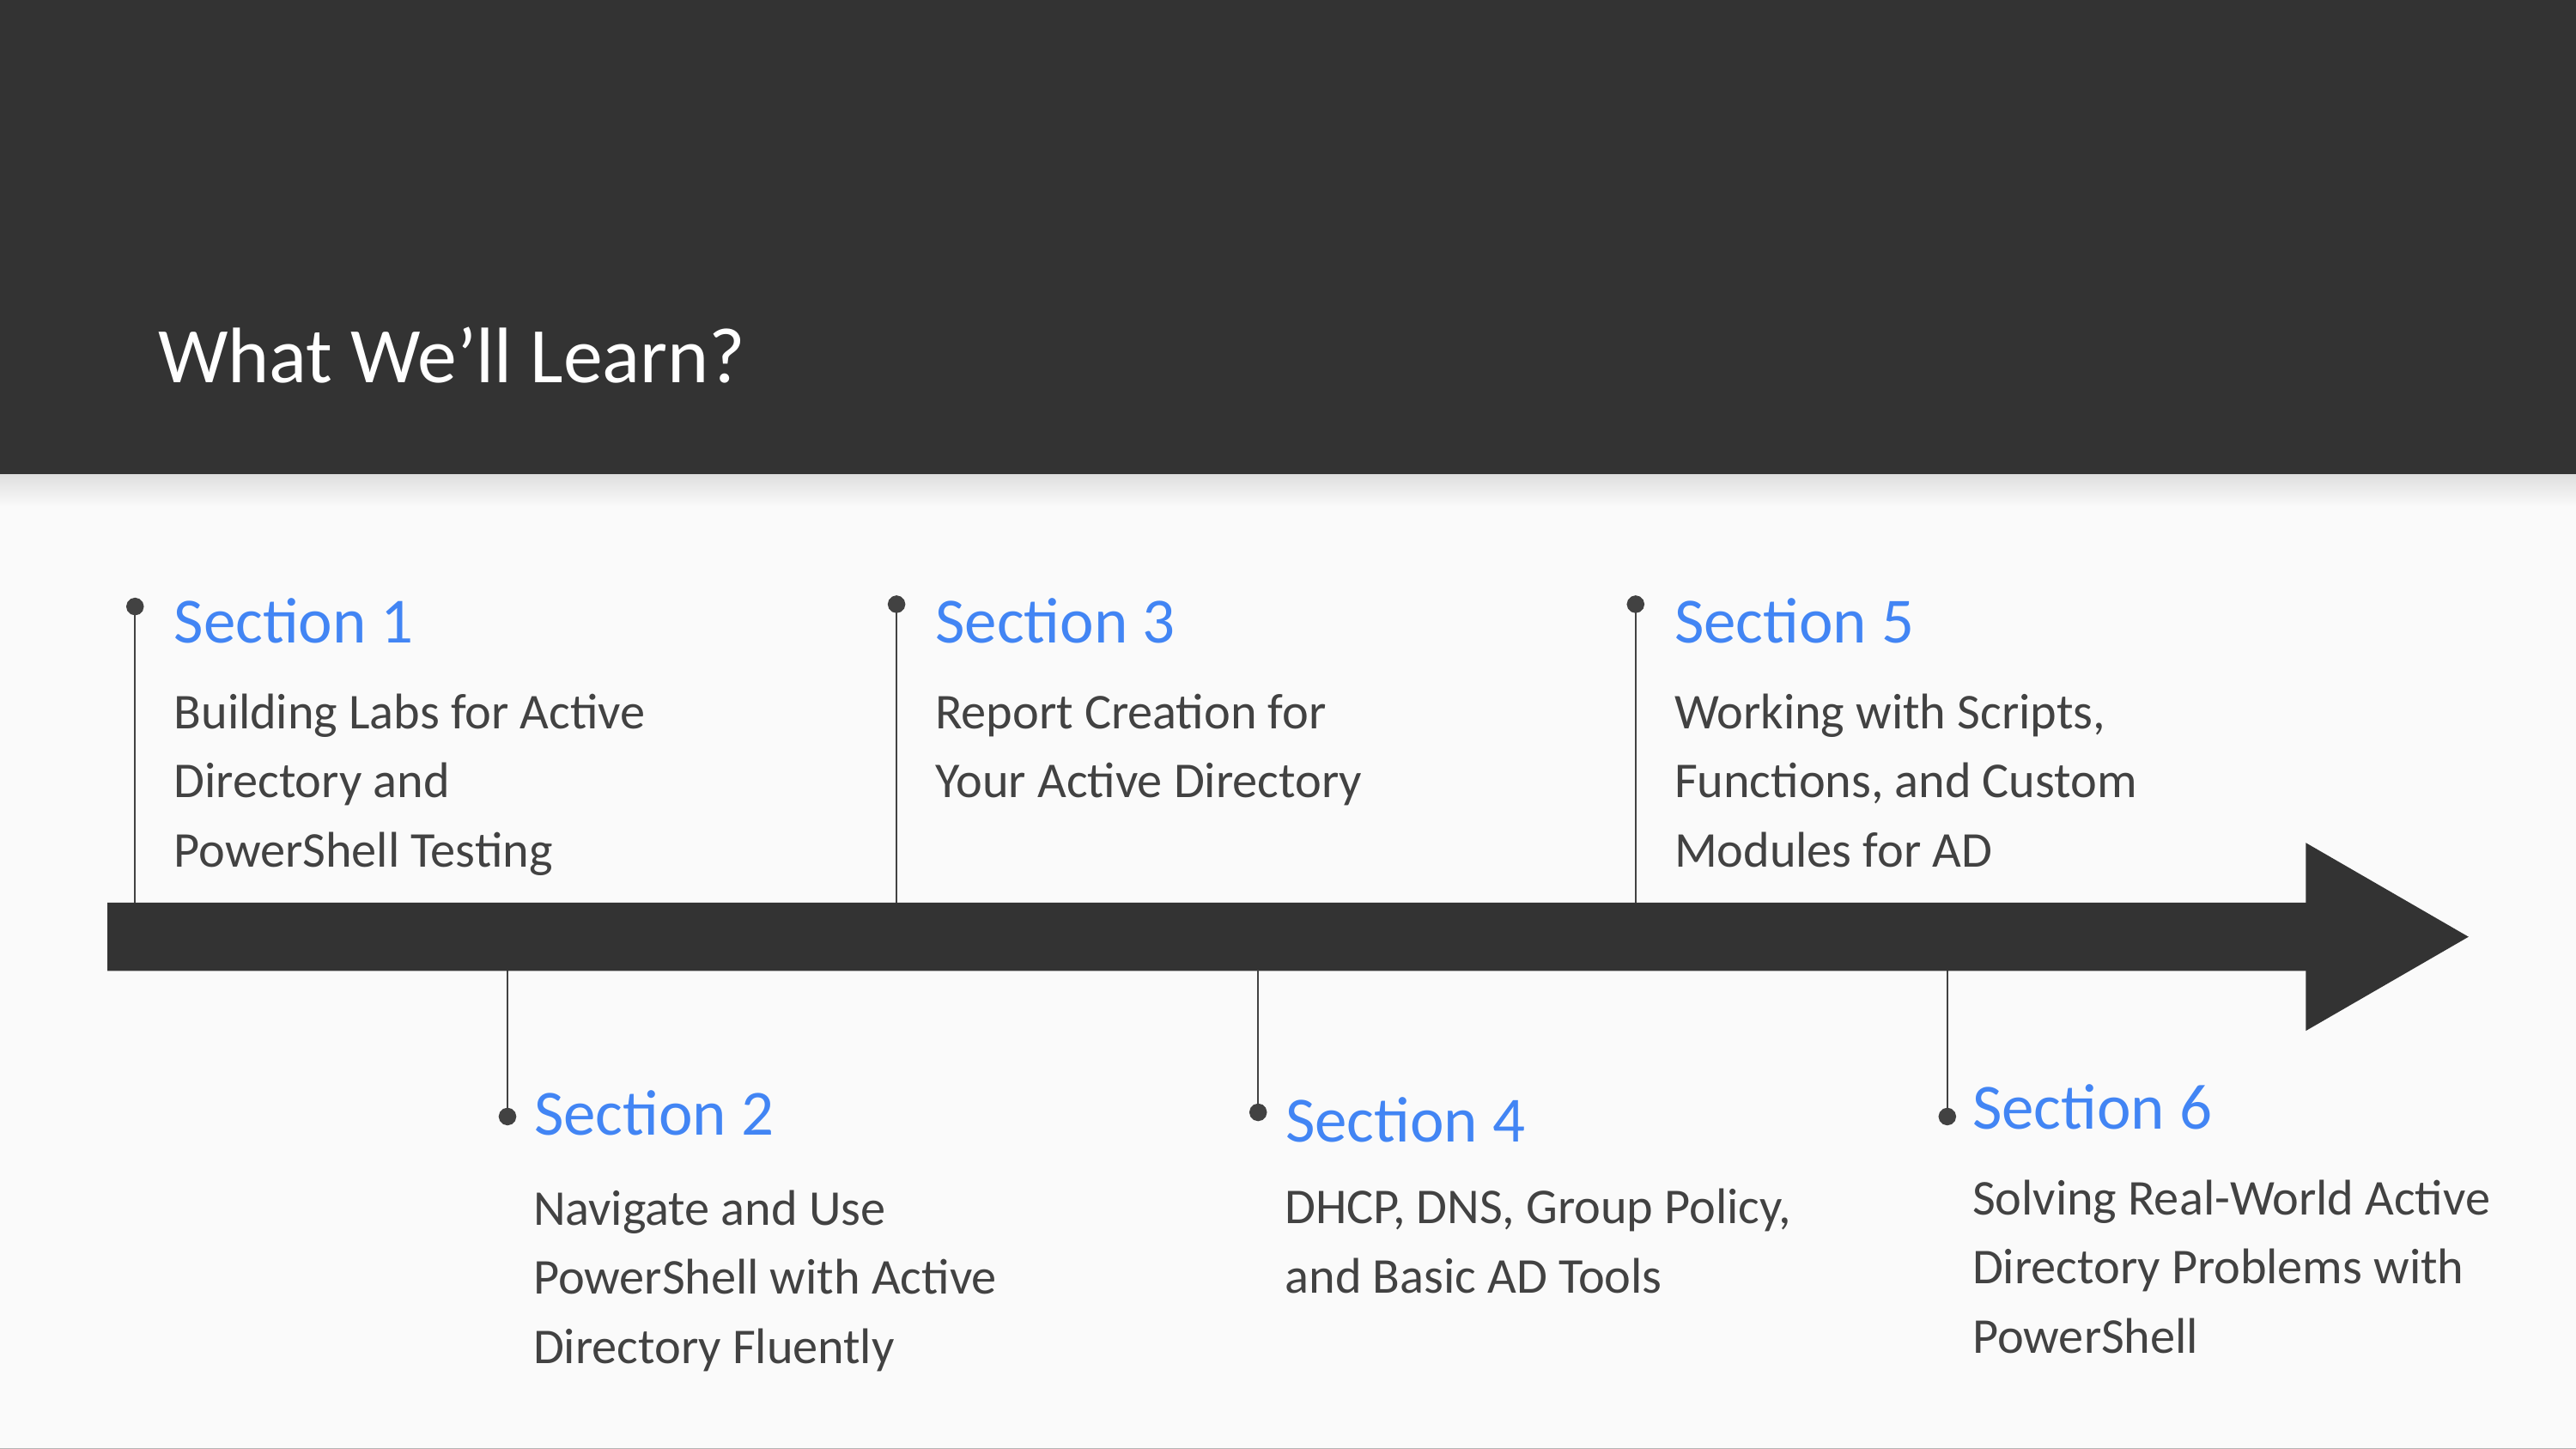

What We’ll Learn?
# Section 1
Section 3
Section 5
Building Labs for Active Directory and PowerShell Testing
Report Creation for Your Active Directory
Working with Scripts, Functions, and Custom Modules for AD

Section 6
Section 2
Section 4
Solving Real-World Active Directory Problems with PowerShell
DHCP, DNS, Group Policy, and Basic AD Tools
Navigate and Use PowerShell with Active Directory Fluently